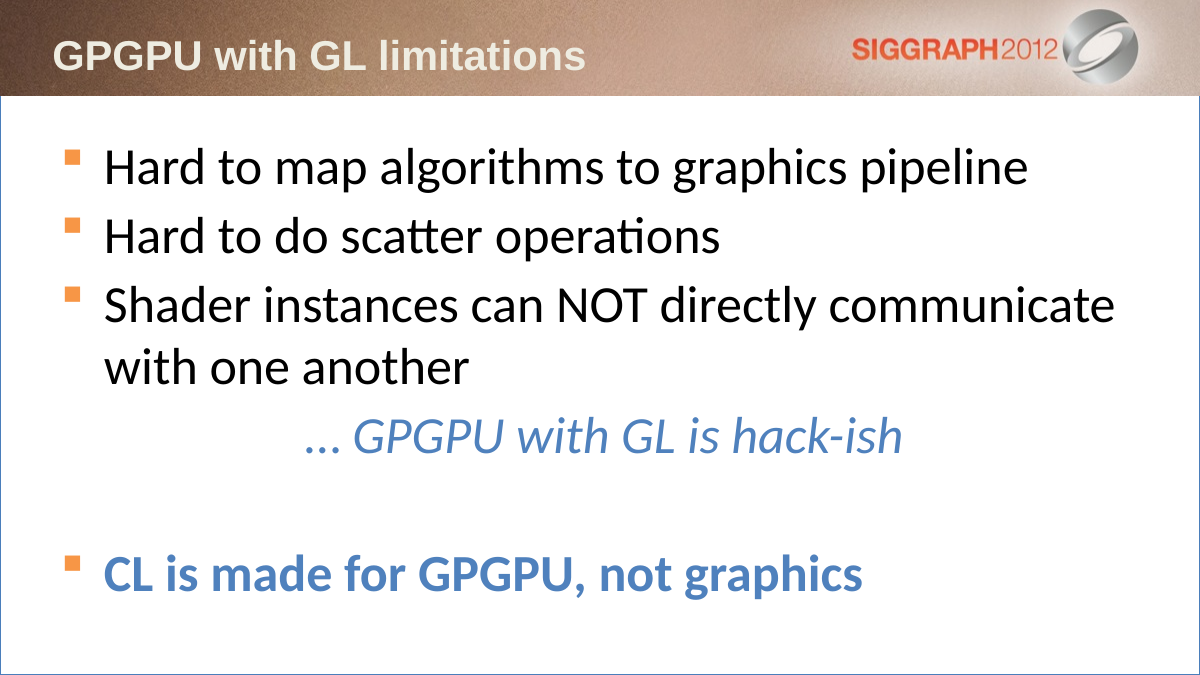

# GPGPU with GL limitations
Hard to map algorithms to graphics pipeline
Hard to do scatter operations
Shader instances can NOT directly communicate with one another
… GPGPU with GL is hack-ish

CL is made for GPGPU, not graphics